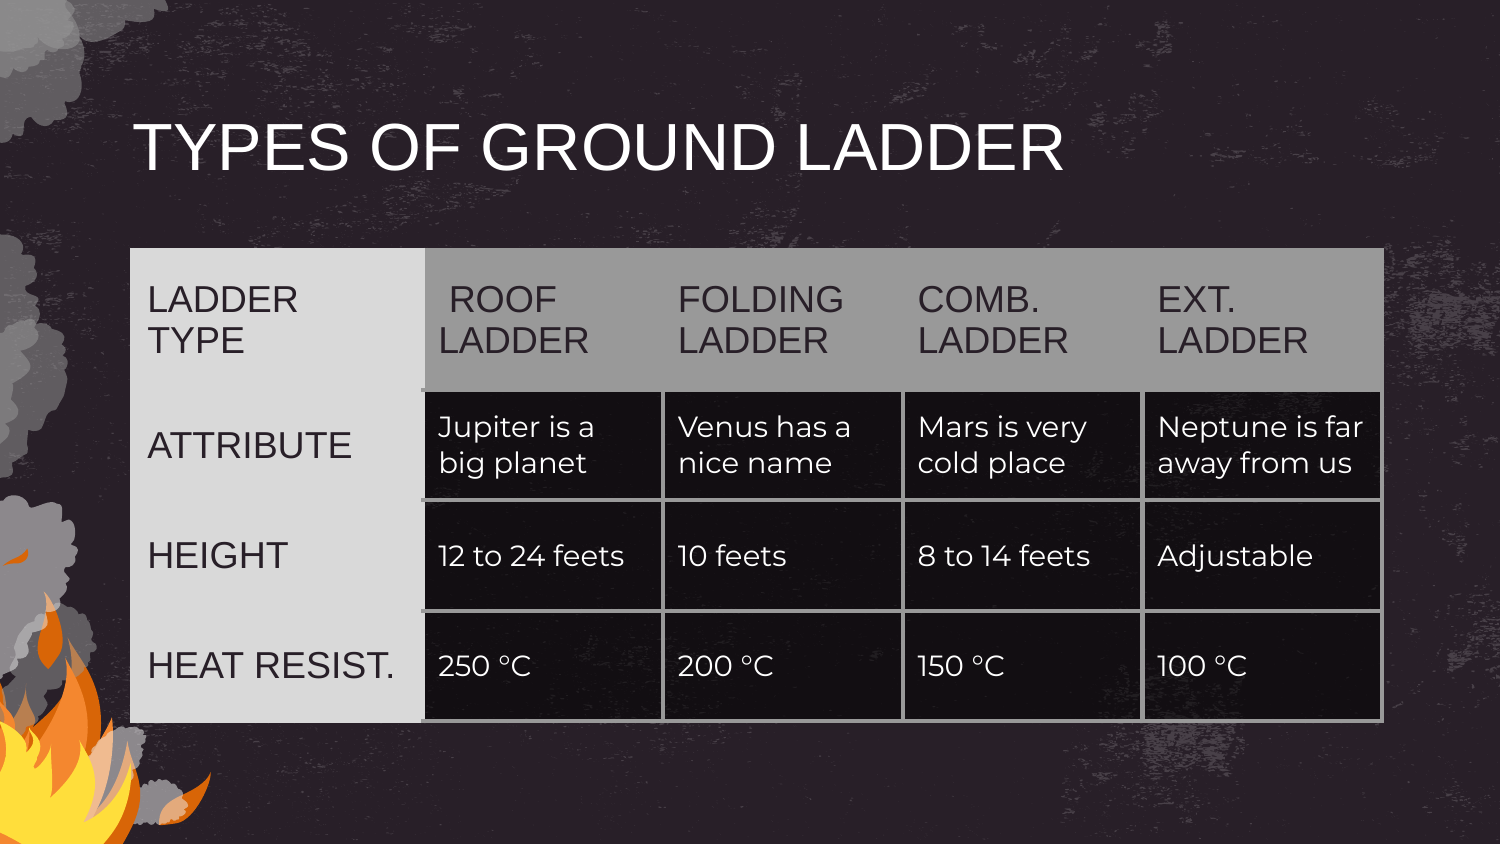

# TYPES OF GROUND LADDER
| LADDER TYPE | ROOF LADDER | FOLDING LADDER | COMB. LADDER | EXT. LADDER |
| --- | --- | --- | --- | --- |
| ATTRIBUTE | Jupiter is a big planet | Venus has a nice name | Mars is very cold place | Neptune is far away from us |
| HEIGHT | 12 to 24 feets | 10 feets | 8 to 14 feets | Adjustable |
| HEAT RESIST. | 250 °C | 200 °C | 150 °C | 100 °C |